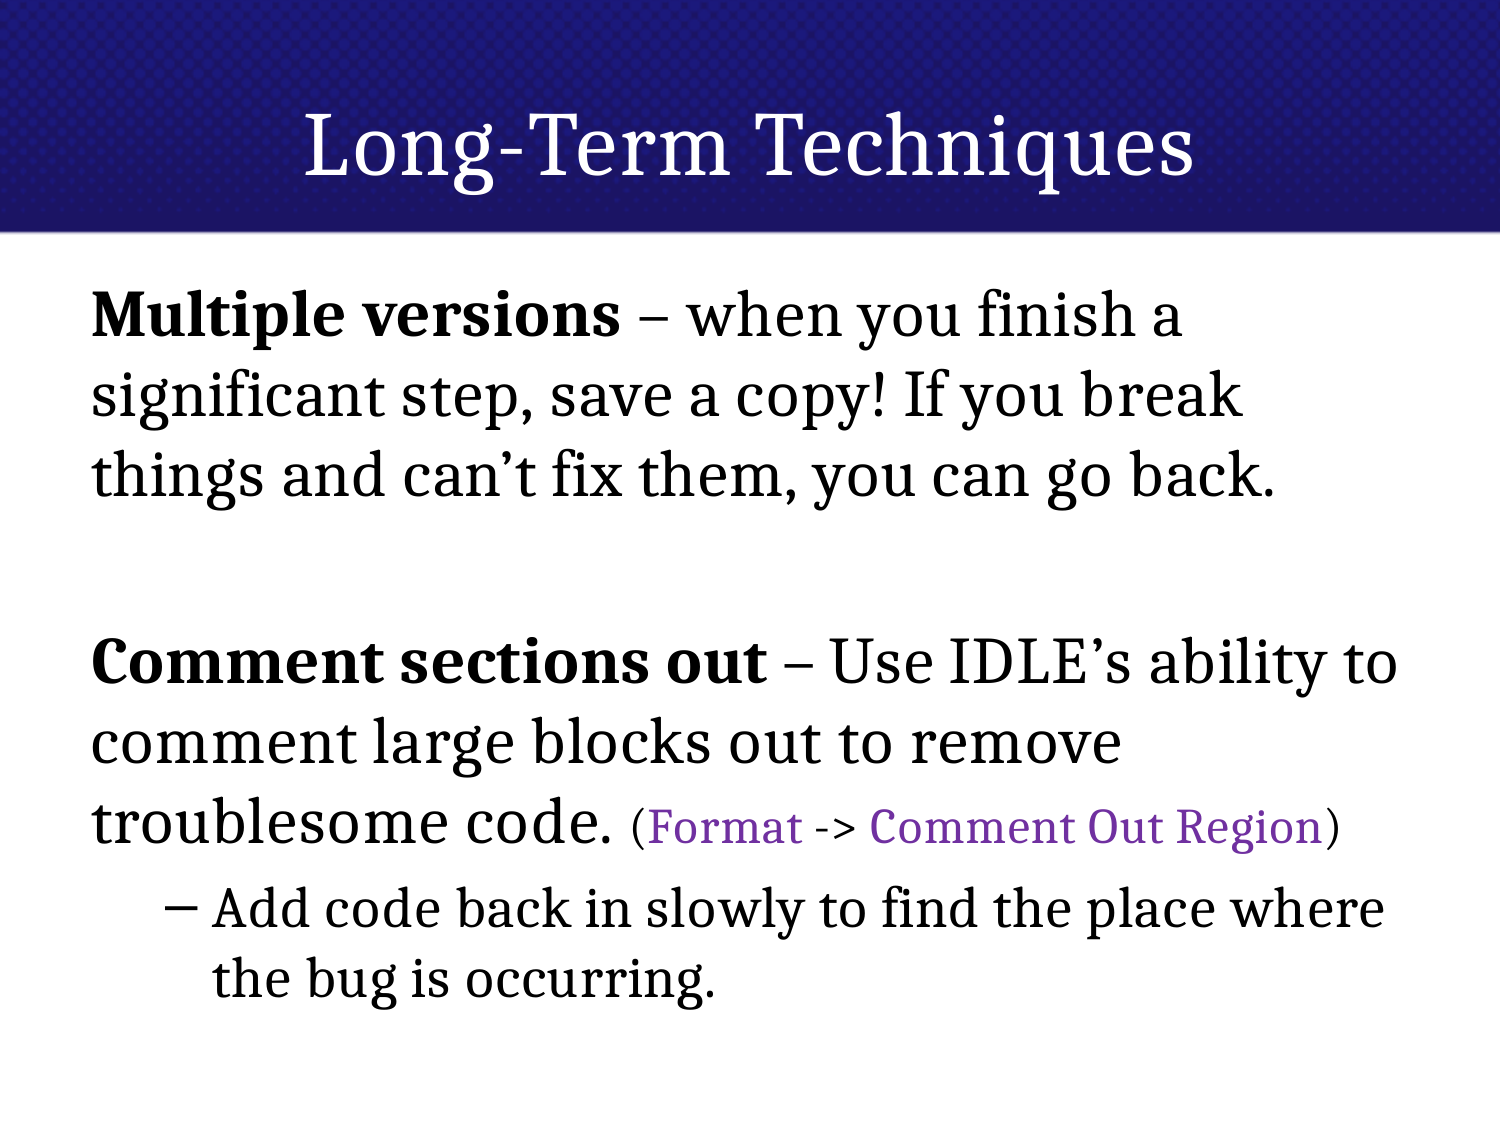

# Long-Term Techniques
Multiple versions – when you finish a significant step, save a copy! If you break things and can’t fix them, you can go back.

Comment sections out – Use IDLE’s ability to comment large blocks out to remove troublesome code. (Format -> Comment Out Region)
Add code back in slowly to find the place where the bug is occurring.